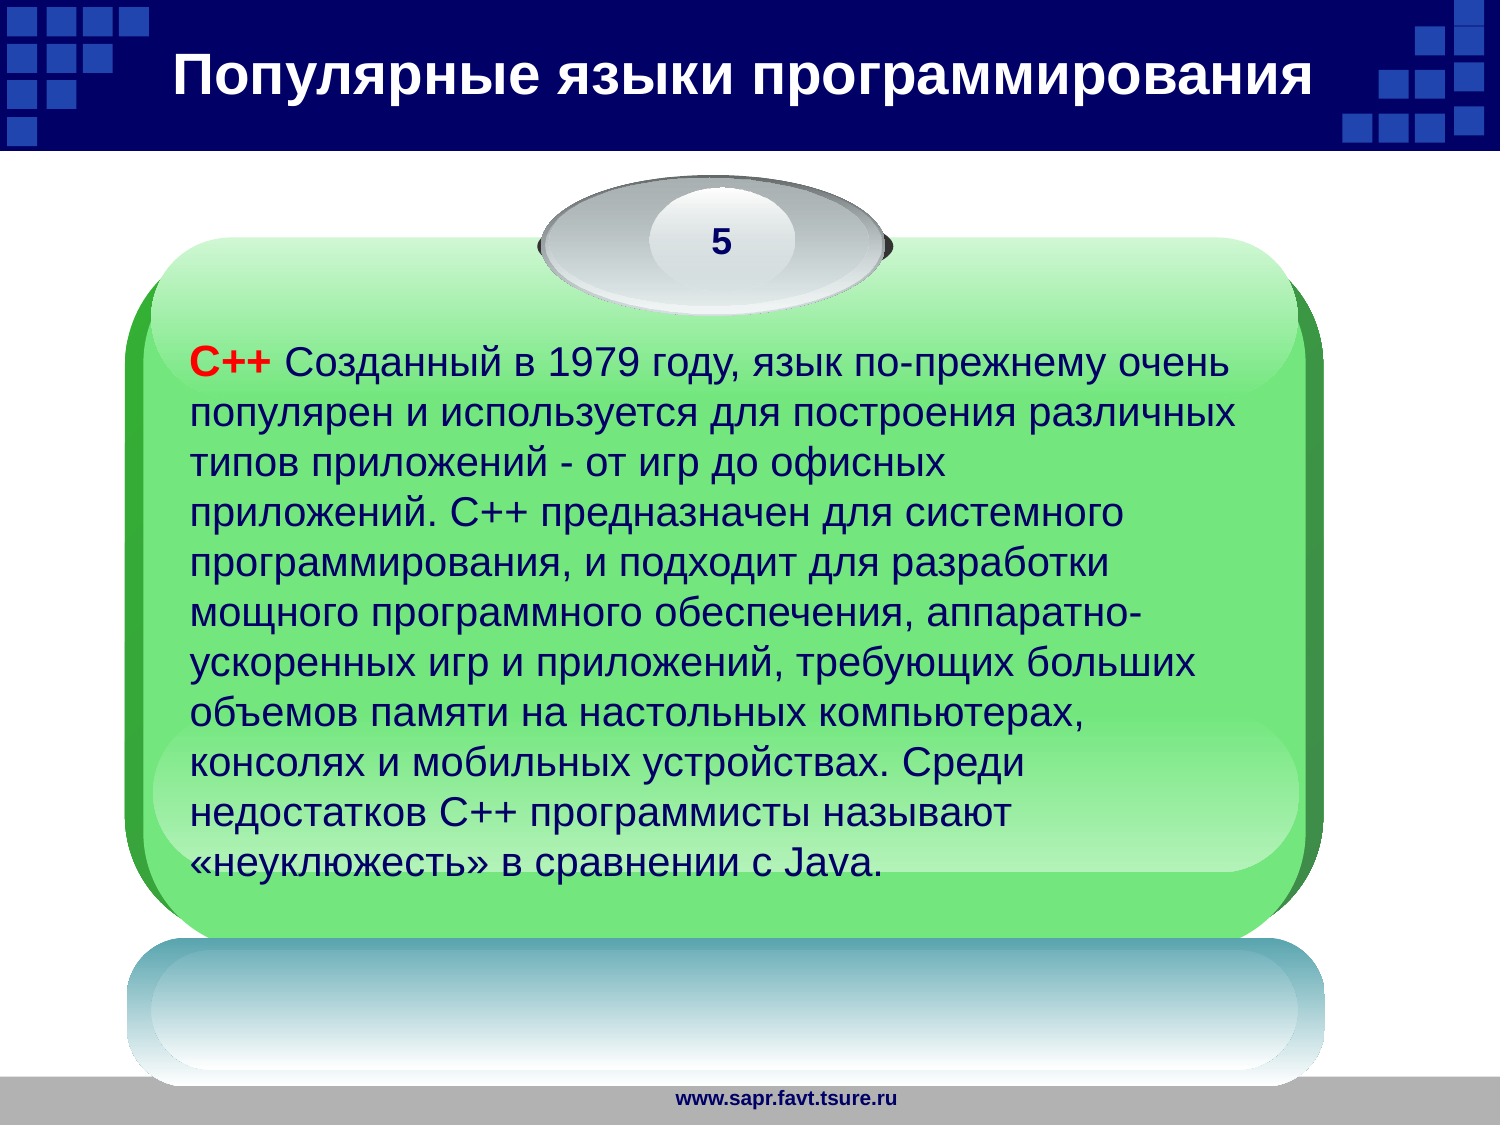

Популярные языки программирования

5

C++ Созданный в 1979 году, язык по-прежнему очень популярен и используется для построения различных типов приложений - от игр до офисных приложений. C++ предназначен для системного программирования, и подходит для разработки мощного программного обеспечения, аппаратно-ускоренных игр и приложений, требующих больших объемов памяти на настольных компьютерах, консолях и мобильных устройствах. Среди недостатков С++ программисты называют «неуклюжесть» в сравнении с Java.
www.sapr.favt.tsure.ru